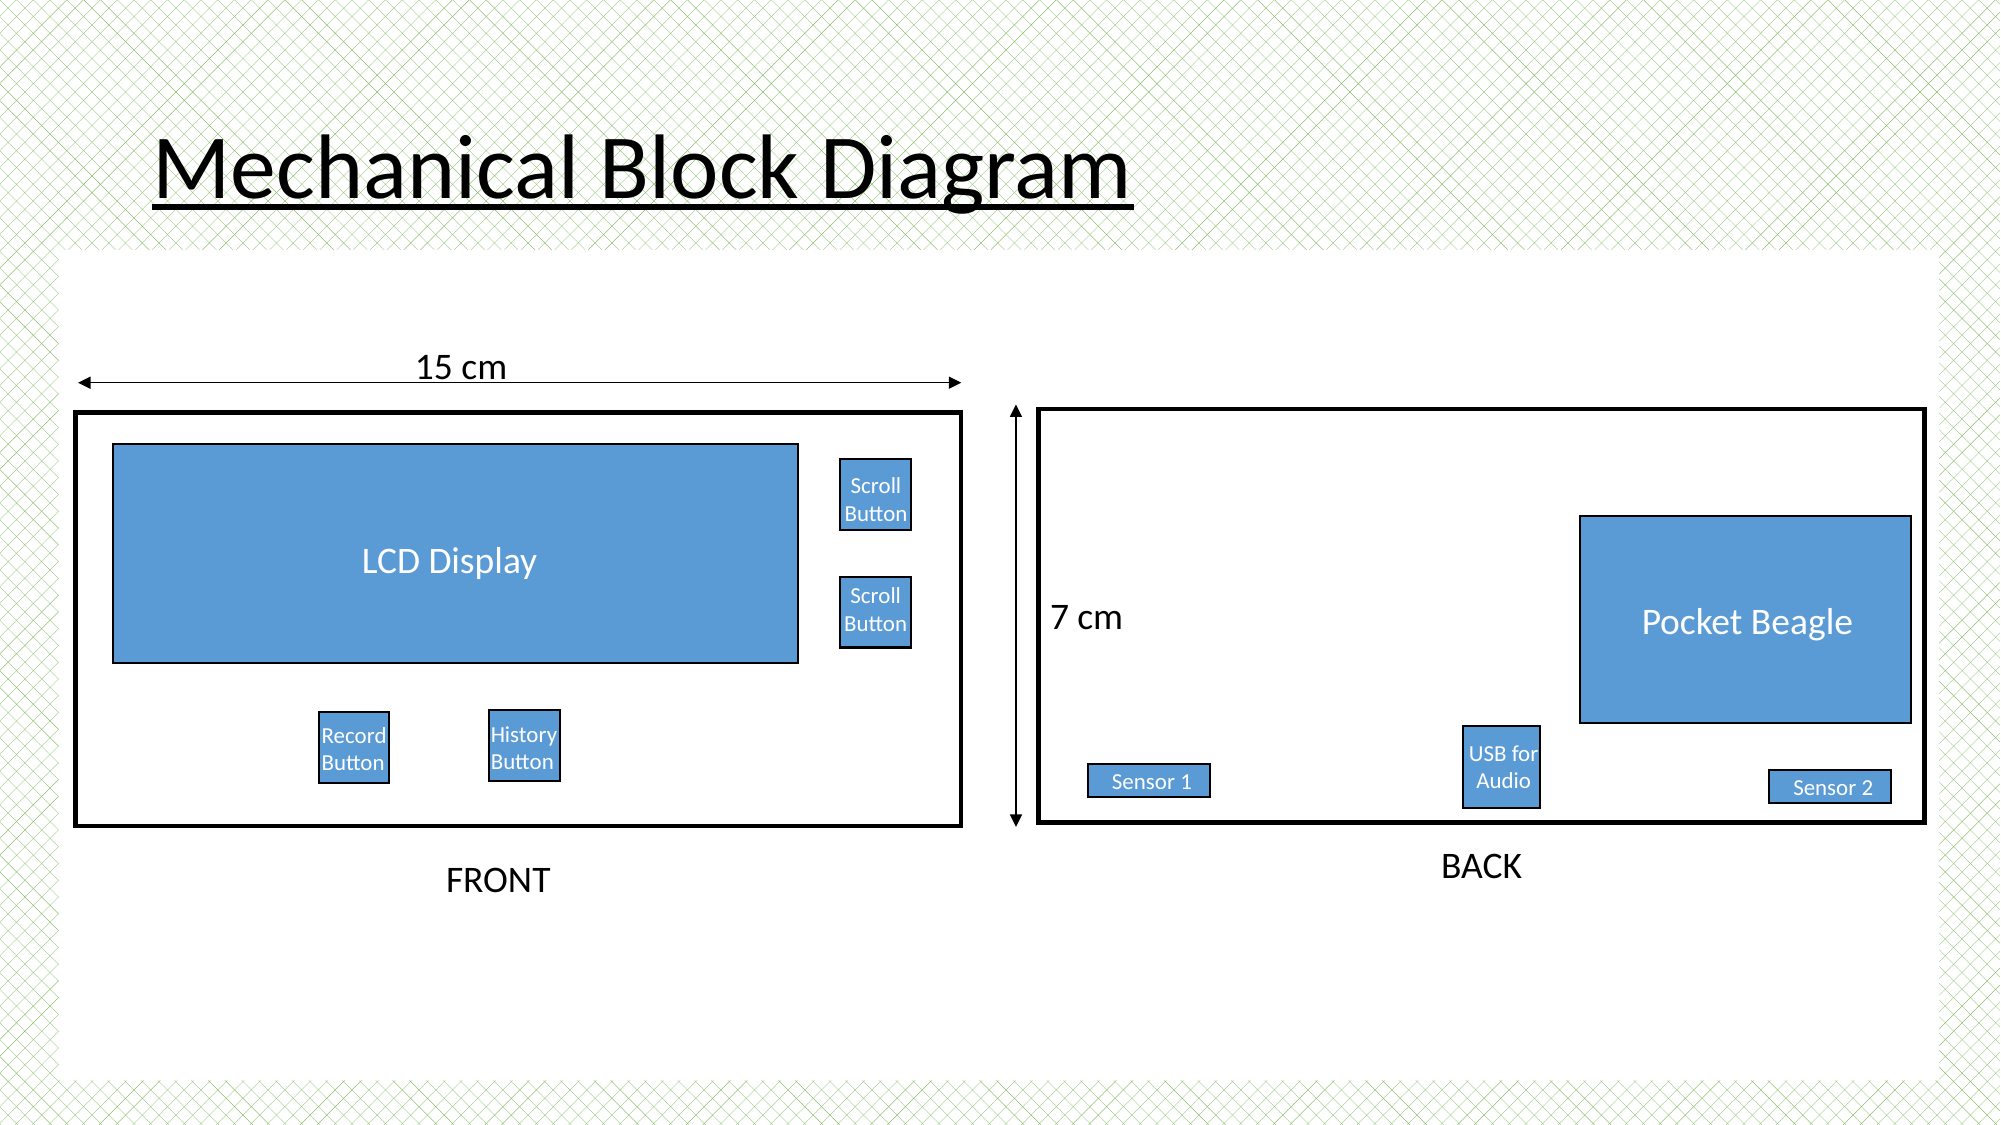

Mechanical Block Diagram

15 cm

Scroll Button

LCD Display
Scroll Button

7 cm
Pocket Beagle

History Button
Record Button

USB for Audio
Sensor 1

Sensor 2

BACK
FRONT